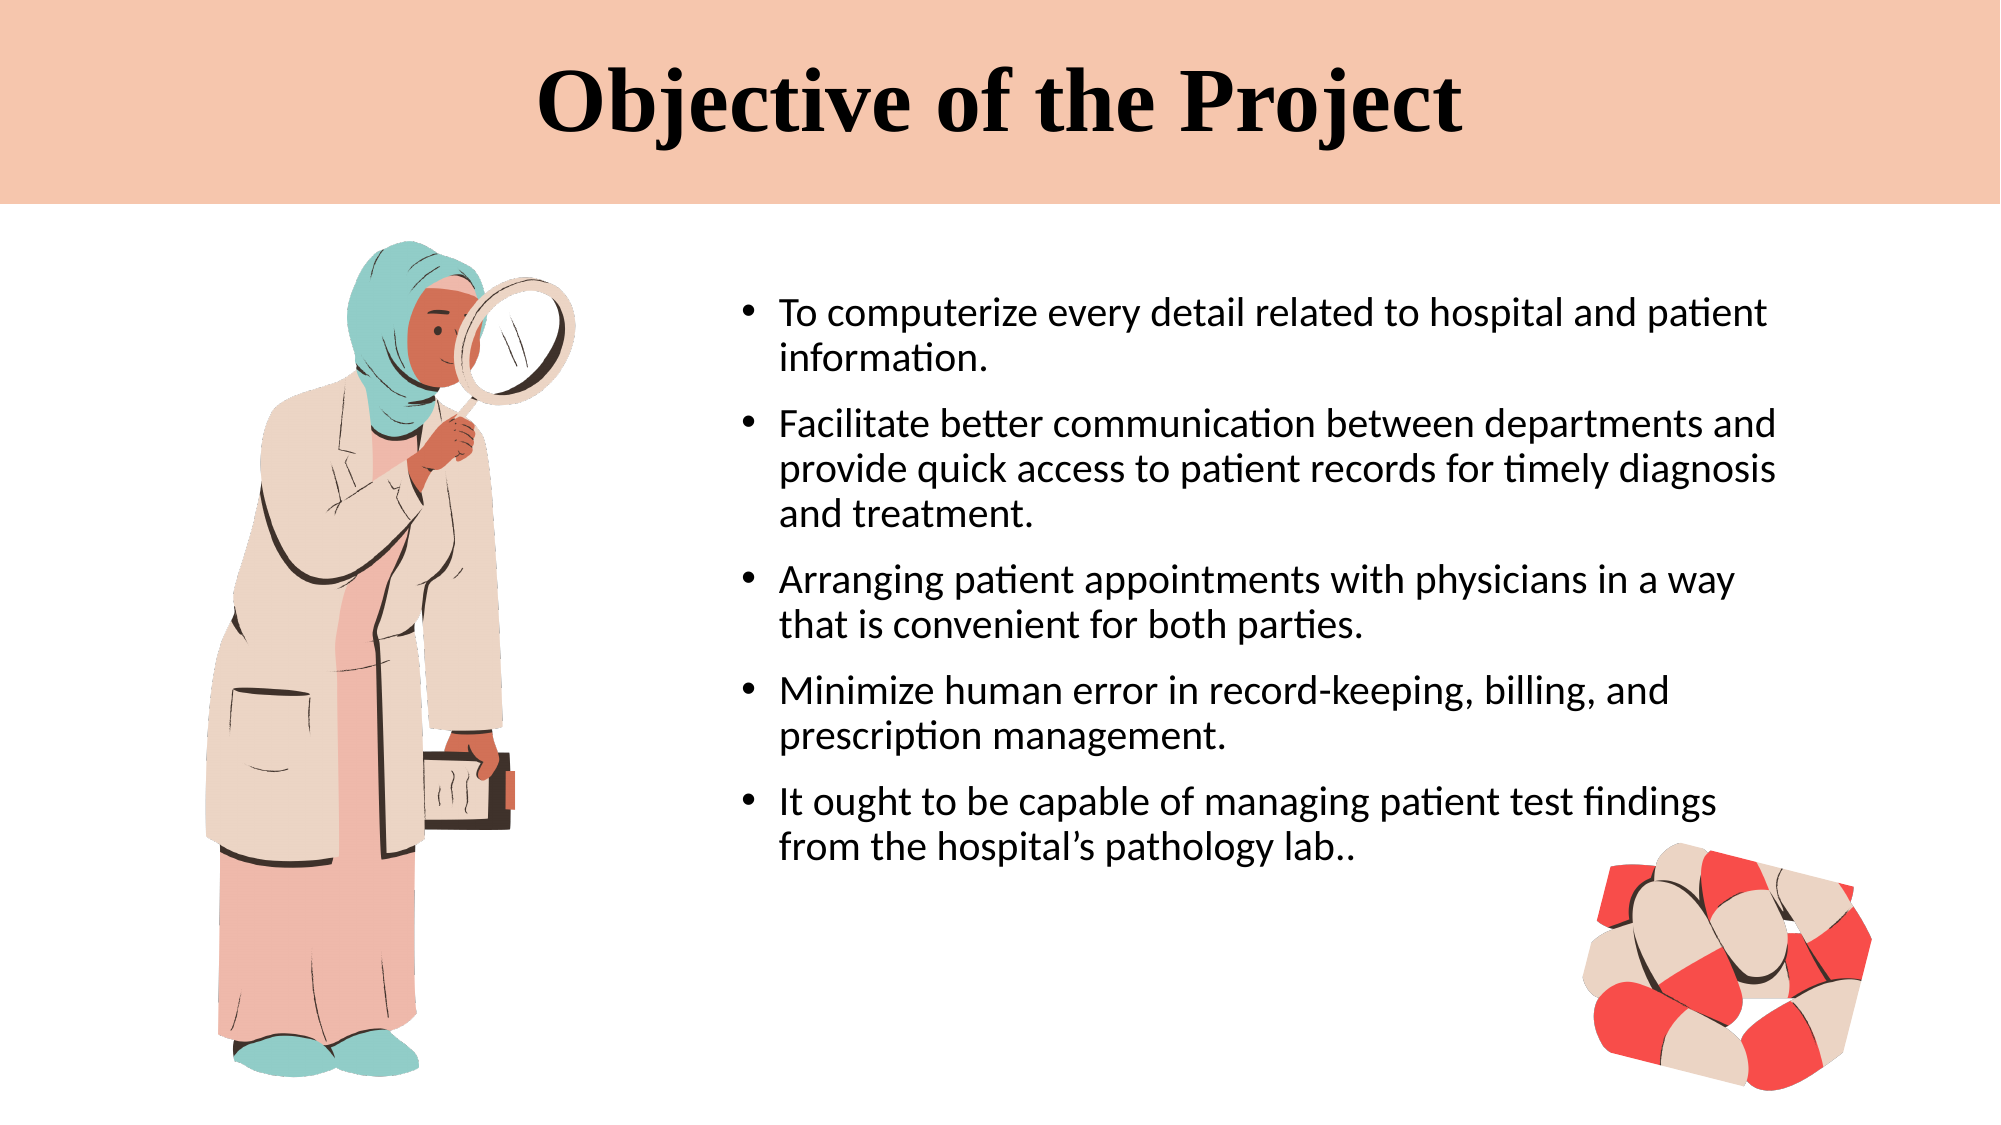

# Objective of the Project

To computerize every detail related to hospital and patient information.
Facilitate better communication between departments and provide quick access to patient records for timely diagnosis and treatment.
Arranging patient appointments with physicians in a way that is convenient for both parties.
Minimize human error in record-keeping, billing, and prescription management.
It ought to be capable of managing patient test findings from the hospital’s pathology lab..